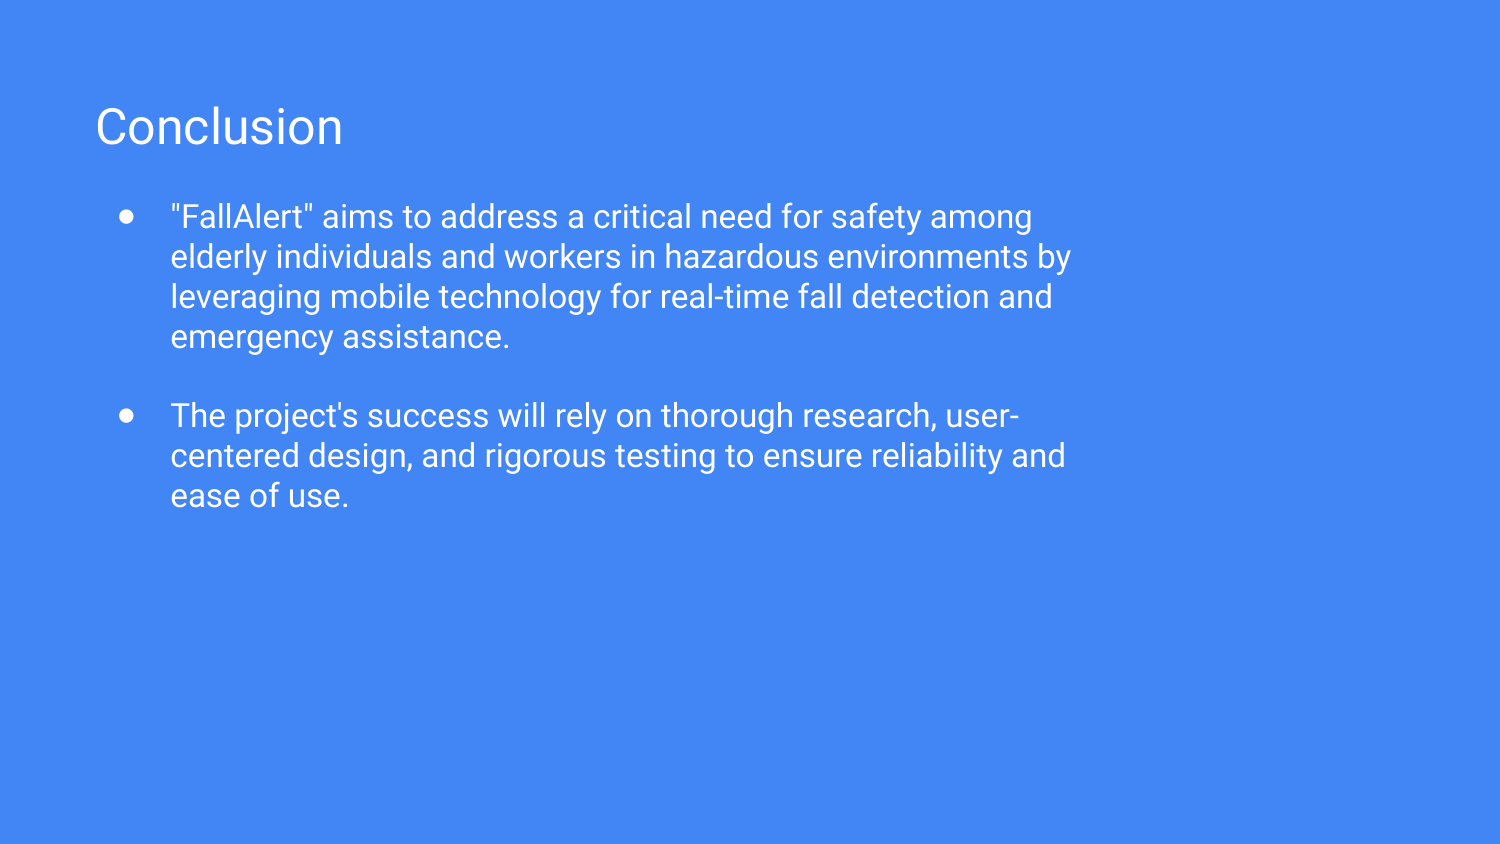

# Conclusion
"FallAlert" aims to address a critical need for safety among elderly individuals and workers in hazardous environments by leveraging mobile technology for real-time fall detection and emergency assistance.

The project's success will rely on thorough research, user-centered design, and rigorous testing to ensure reliability and ease of use.